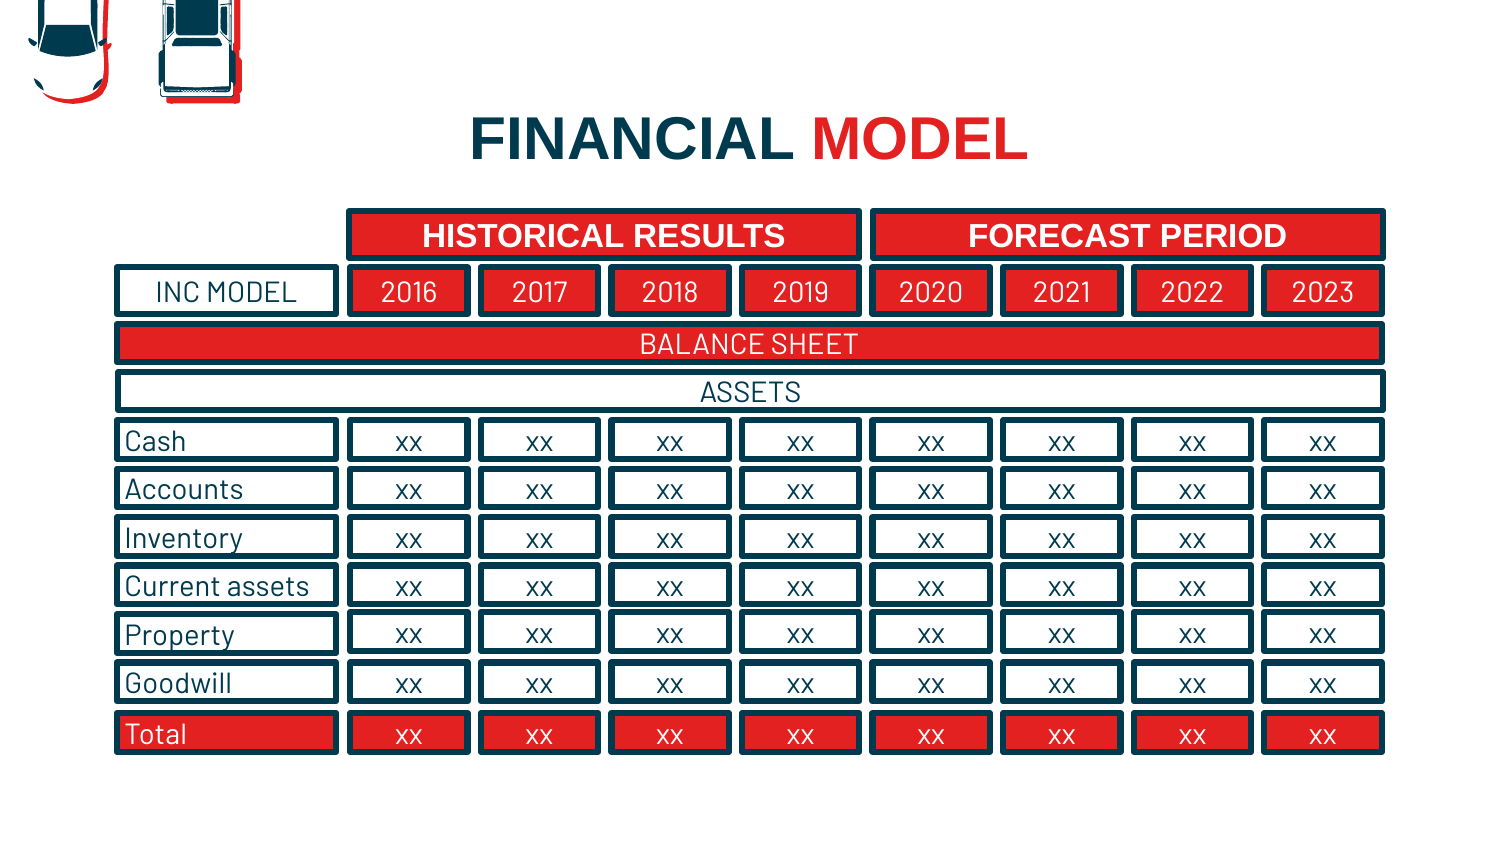

# FINANCIAL MODEL
HISTORICAL RESULTS
FORECAST PERIOD
INC MODEL
2016
2017
2018
2019
2020
2021
2022
2023
BALANCE SHEET
ASSETS
xx
xx
xx
xx
xx
xx
xx
xx
Cash
xx
xx
xx
xx
xx
xx
xx
xx
Accounts
xx
xx
xx
xx
xx
xx
xx
xx
Inventory
xx
xx
xx
xx
xx
xx
xx
xx
Current assets
xx
xx
xx
xx
xx
xx
xx
xx
Property
xx
xx
xx
xx
xx
xx
xx
xx
Goodwill
Total
xx
xx
xx
xx
xx
xx
xx
xx